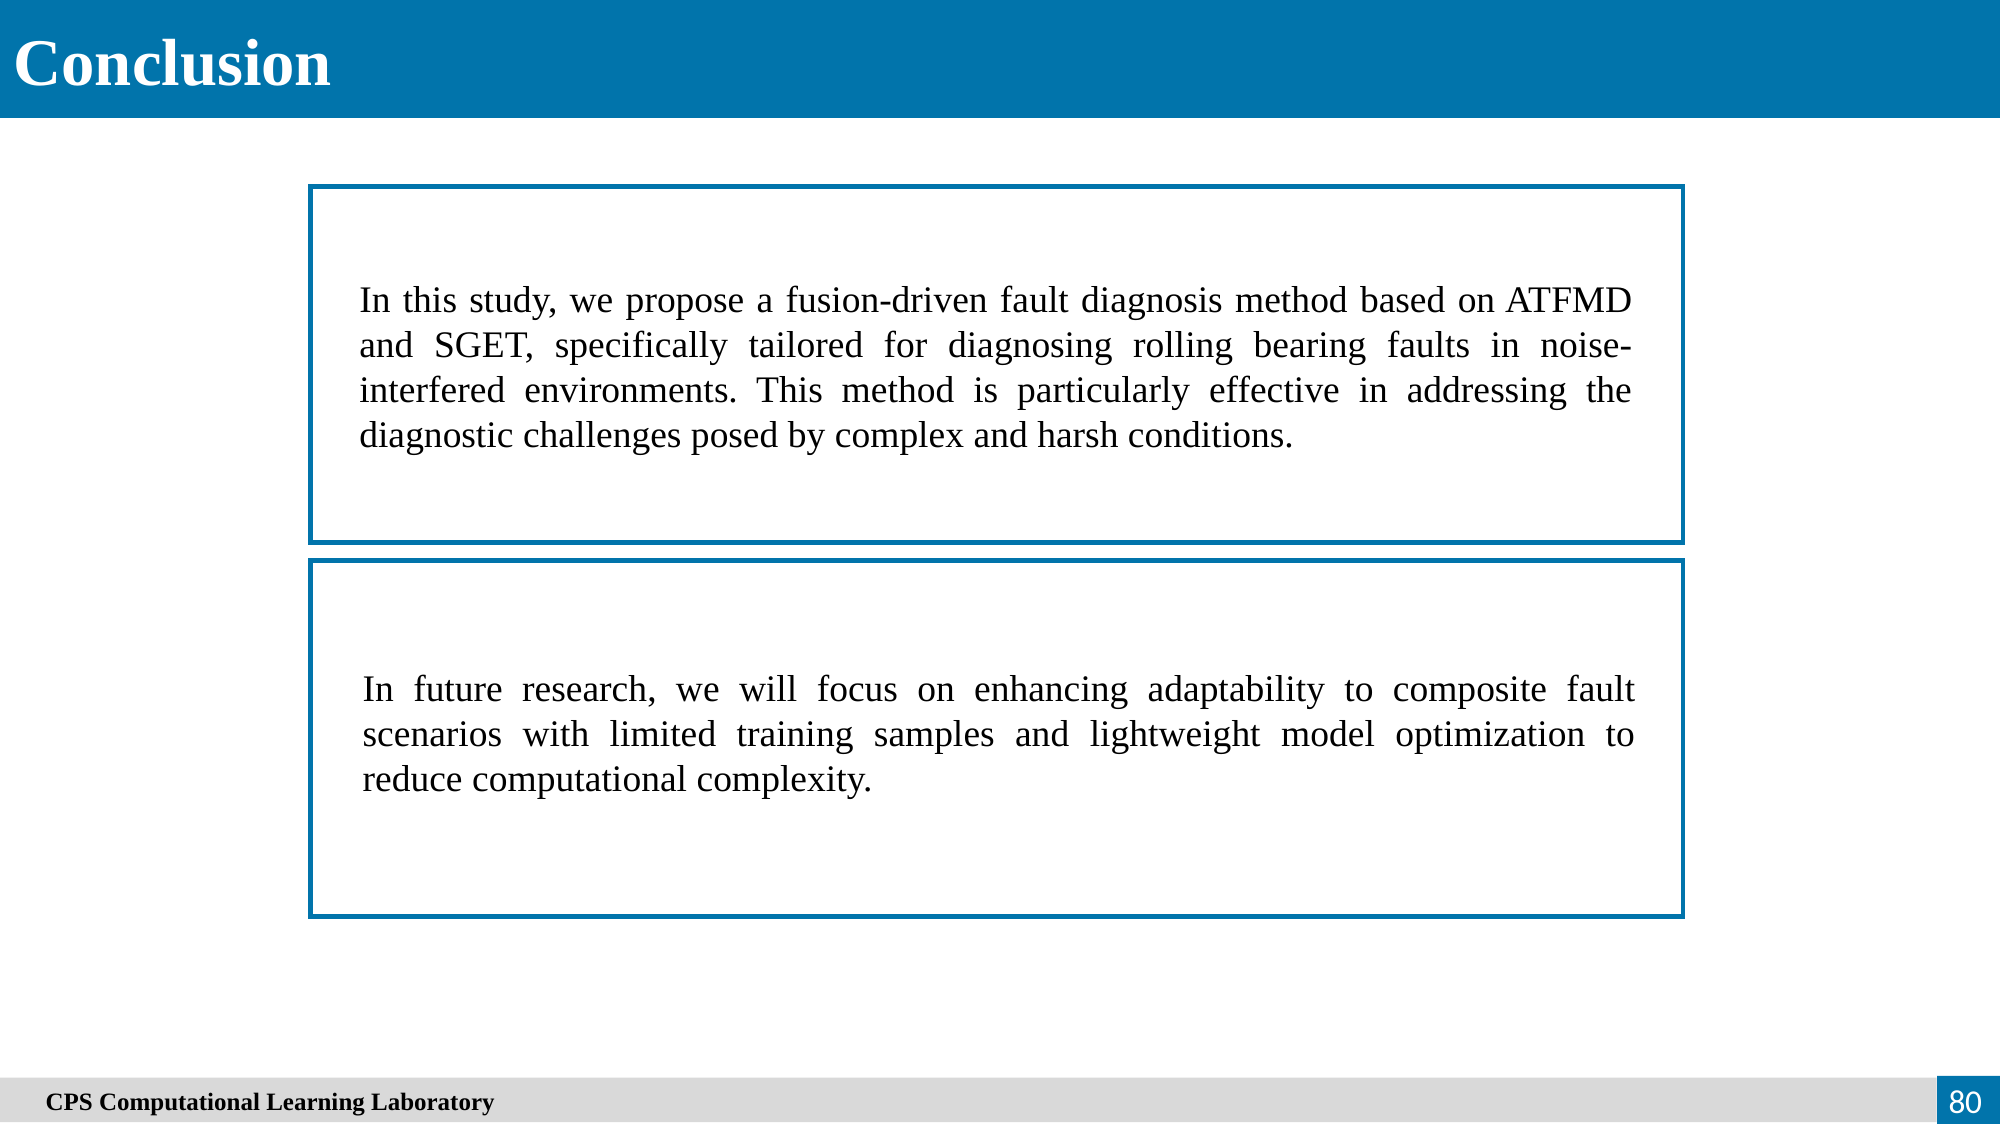

Conclusion

In this study, we propose a fusion-driven fault diagnosis method based on ATFMD and SGET, specifically tailored for diagnosing rolling bearing faults in noise-interfered environments. This method is particularly effective in addressing the diagnostic challenges posed by complex and harsh conditions.

In future research, we will focus on enhancing adaptability to composite fault scenarios with limited training samples and lightweight model optimization to reduce computational complexity.
80
　CPS Computational Learning Laboratory